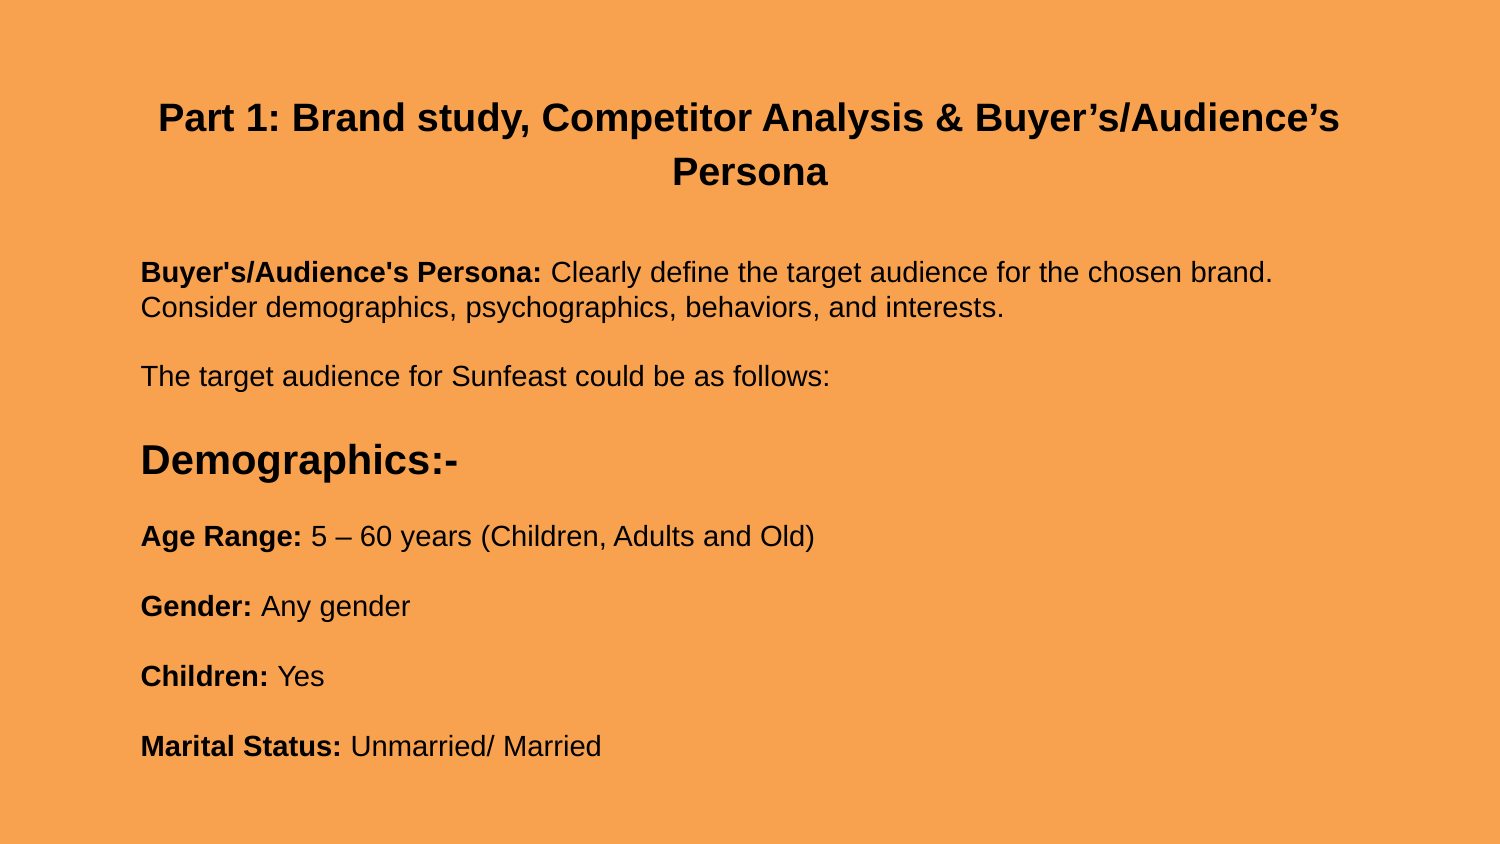

Part 1: Brand study, Competitor Analysis & Buyer’s/Audience’s Persona

Buyer's/Audience's Persona: Clearly define the target audience for the chosen brand. Consider demographics, psychographics, behaviors, and interests.

The target audience for Sunfeast could be as follows:

Demographics:-

Age Range: 5 – 60 years (Children, Adults and Old)

Gender: Any gender

Children: Yes

Marital Status: Unmarried/ Married